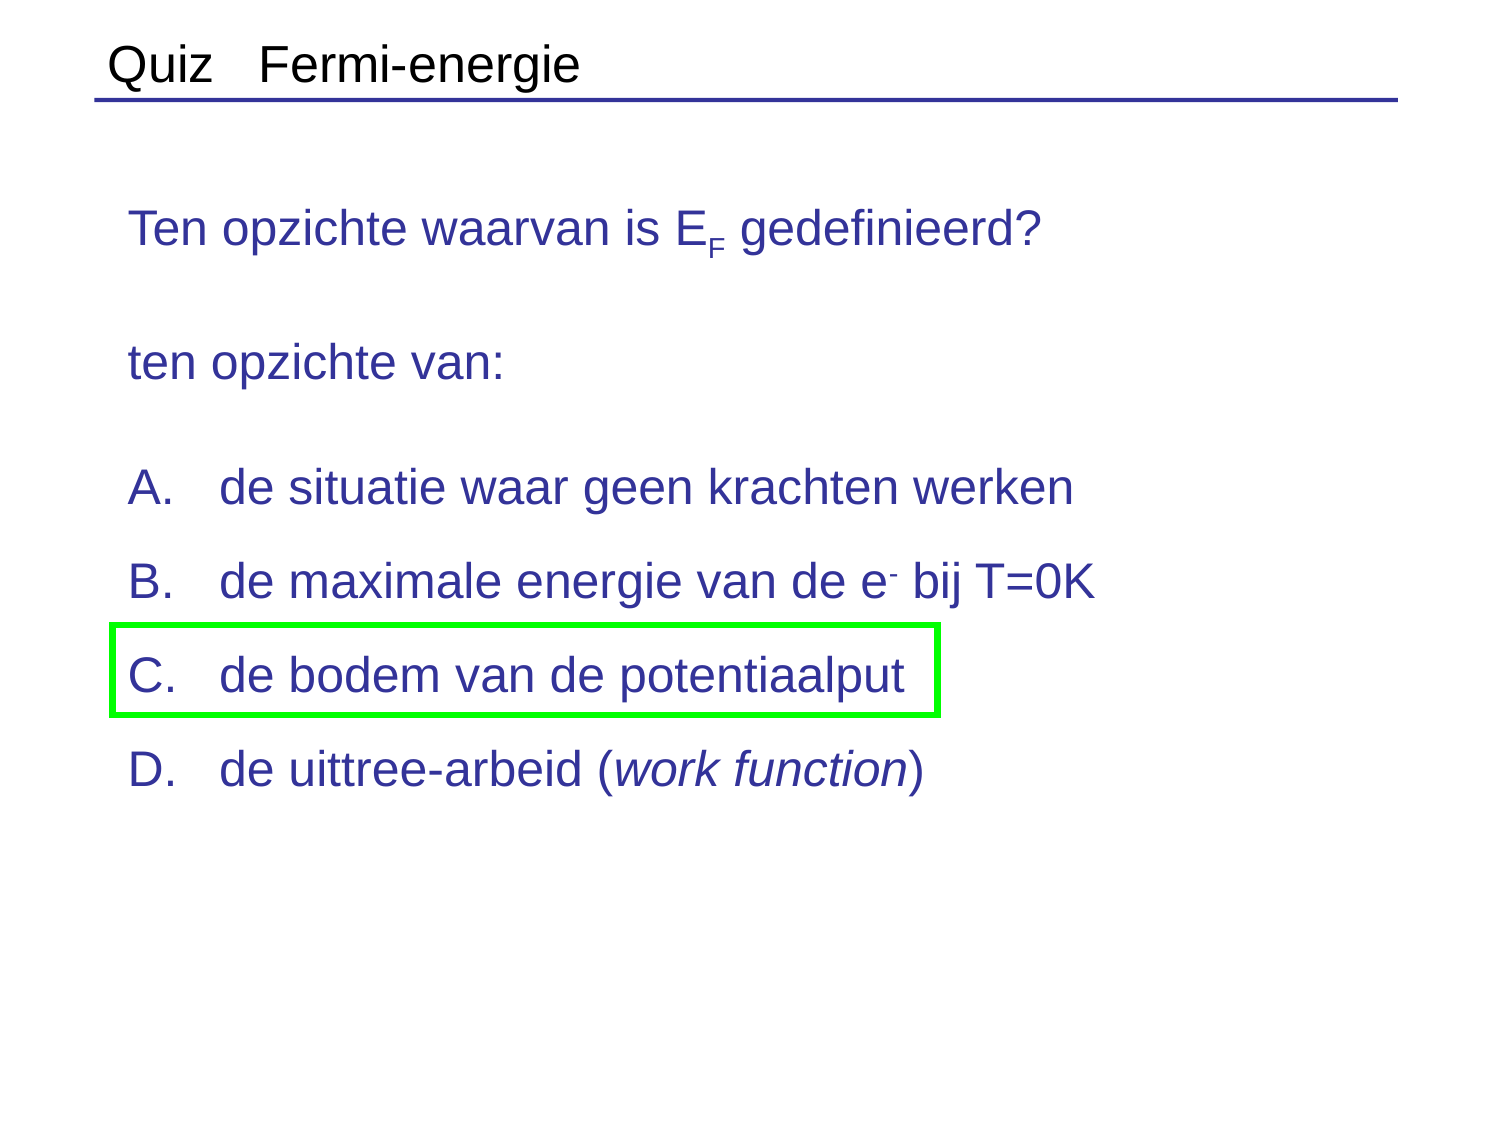

Quiz   Fermi-energie

Ten opzichte waarvan is EF gedefinieerd?

ten opzichte van:

de situatie waar geen krachten werken
de maximale energie van de e- bij T=0K
de bodem van de potentiaalput
de uittree-arbeid (work function)